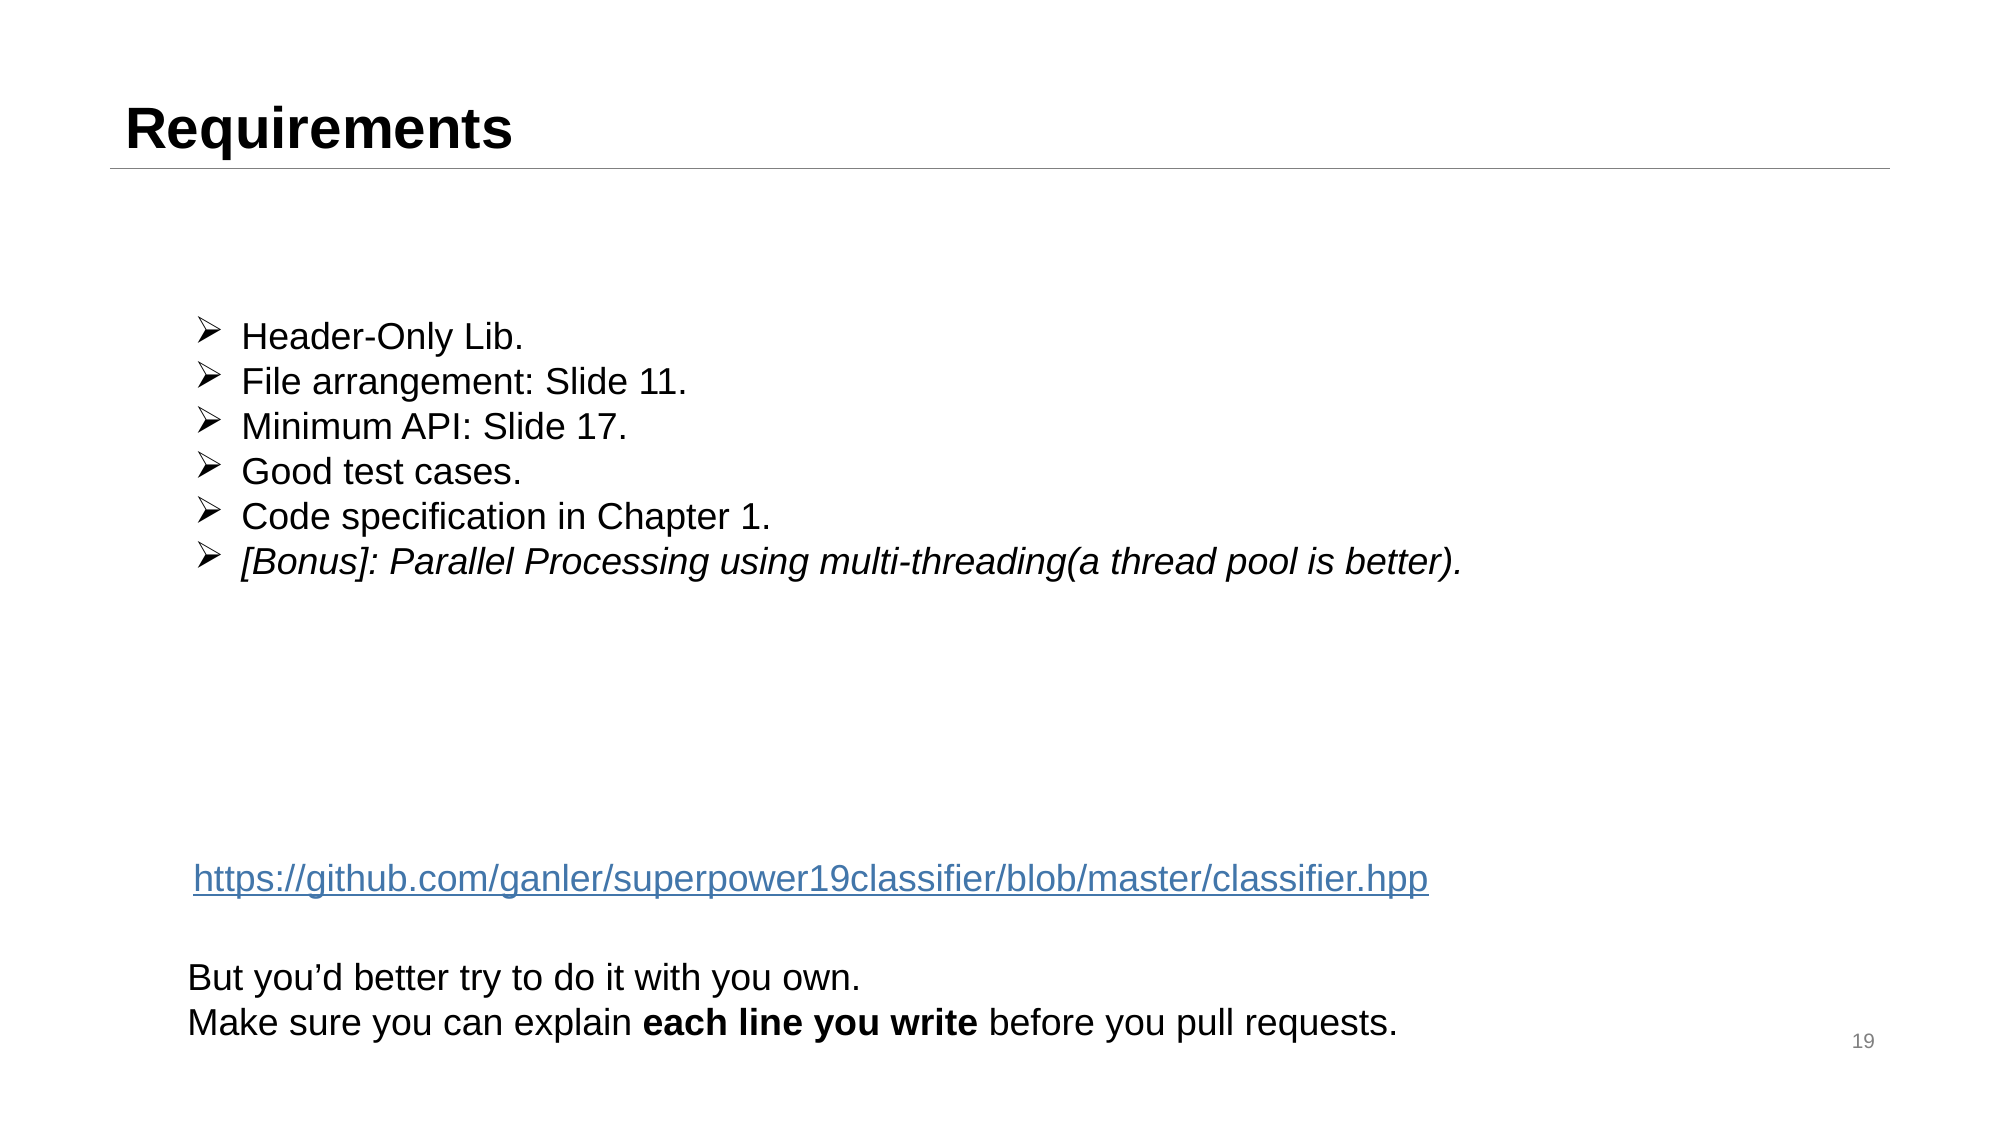

# Requirements
Header-Only Lib.
File arrangement: Slide 11.
Minimum API: Slide 17.
Good test cases.
Code specification in Chapter 1.
[Bonus]: Parallel Processing using multi-threading(a thread pool is better).
https://github.com/ganler/superpower19classifier/blob/master/classifier.hpp
But you’d better try to do it with you own.
Make sure you can explain each line you write before you pull requests.
19